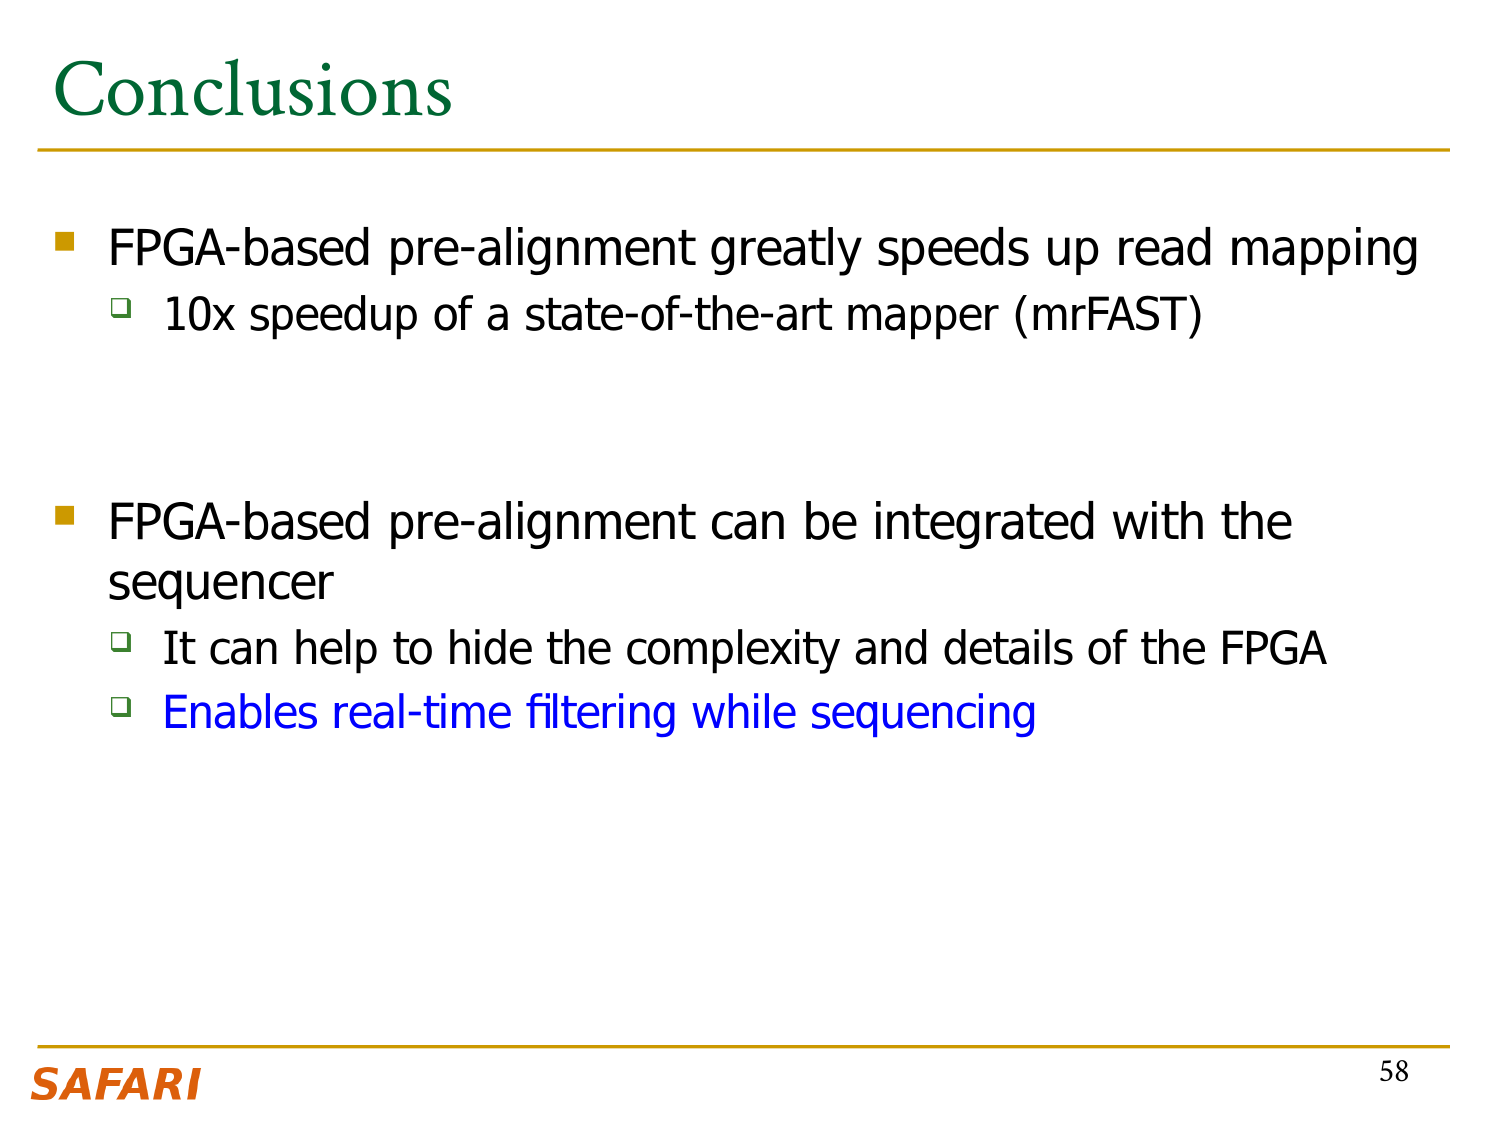

# Conclusions
FPGA-based pre-alignment greatly speeds up read mapping
10x speedup of a state-of-the-art mapper (mrFAST)

FPGA-based pre-alignment can be integrated with the sequencer
It can help to hide the complexity and details of the FPGA
Enables real-time filtering while sequencing

58